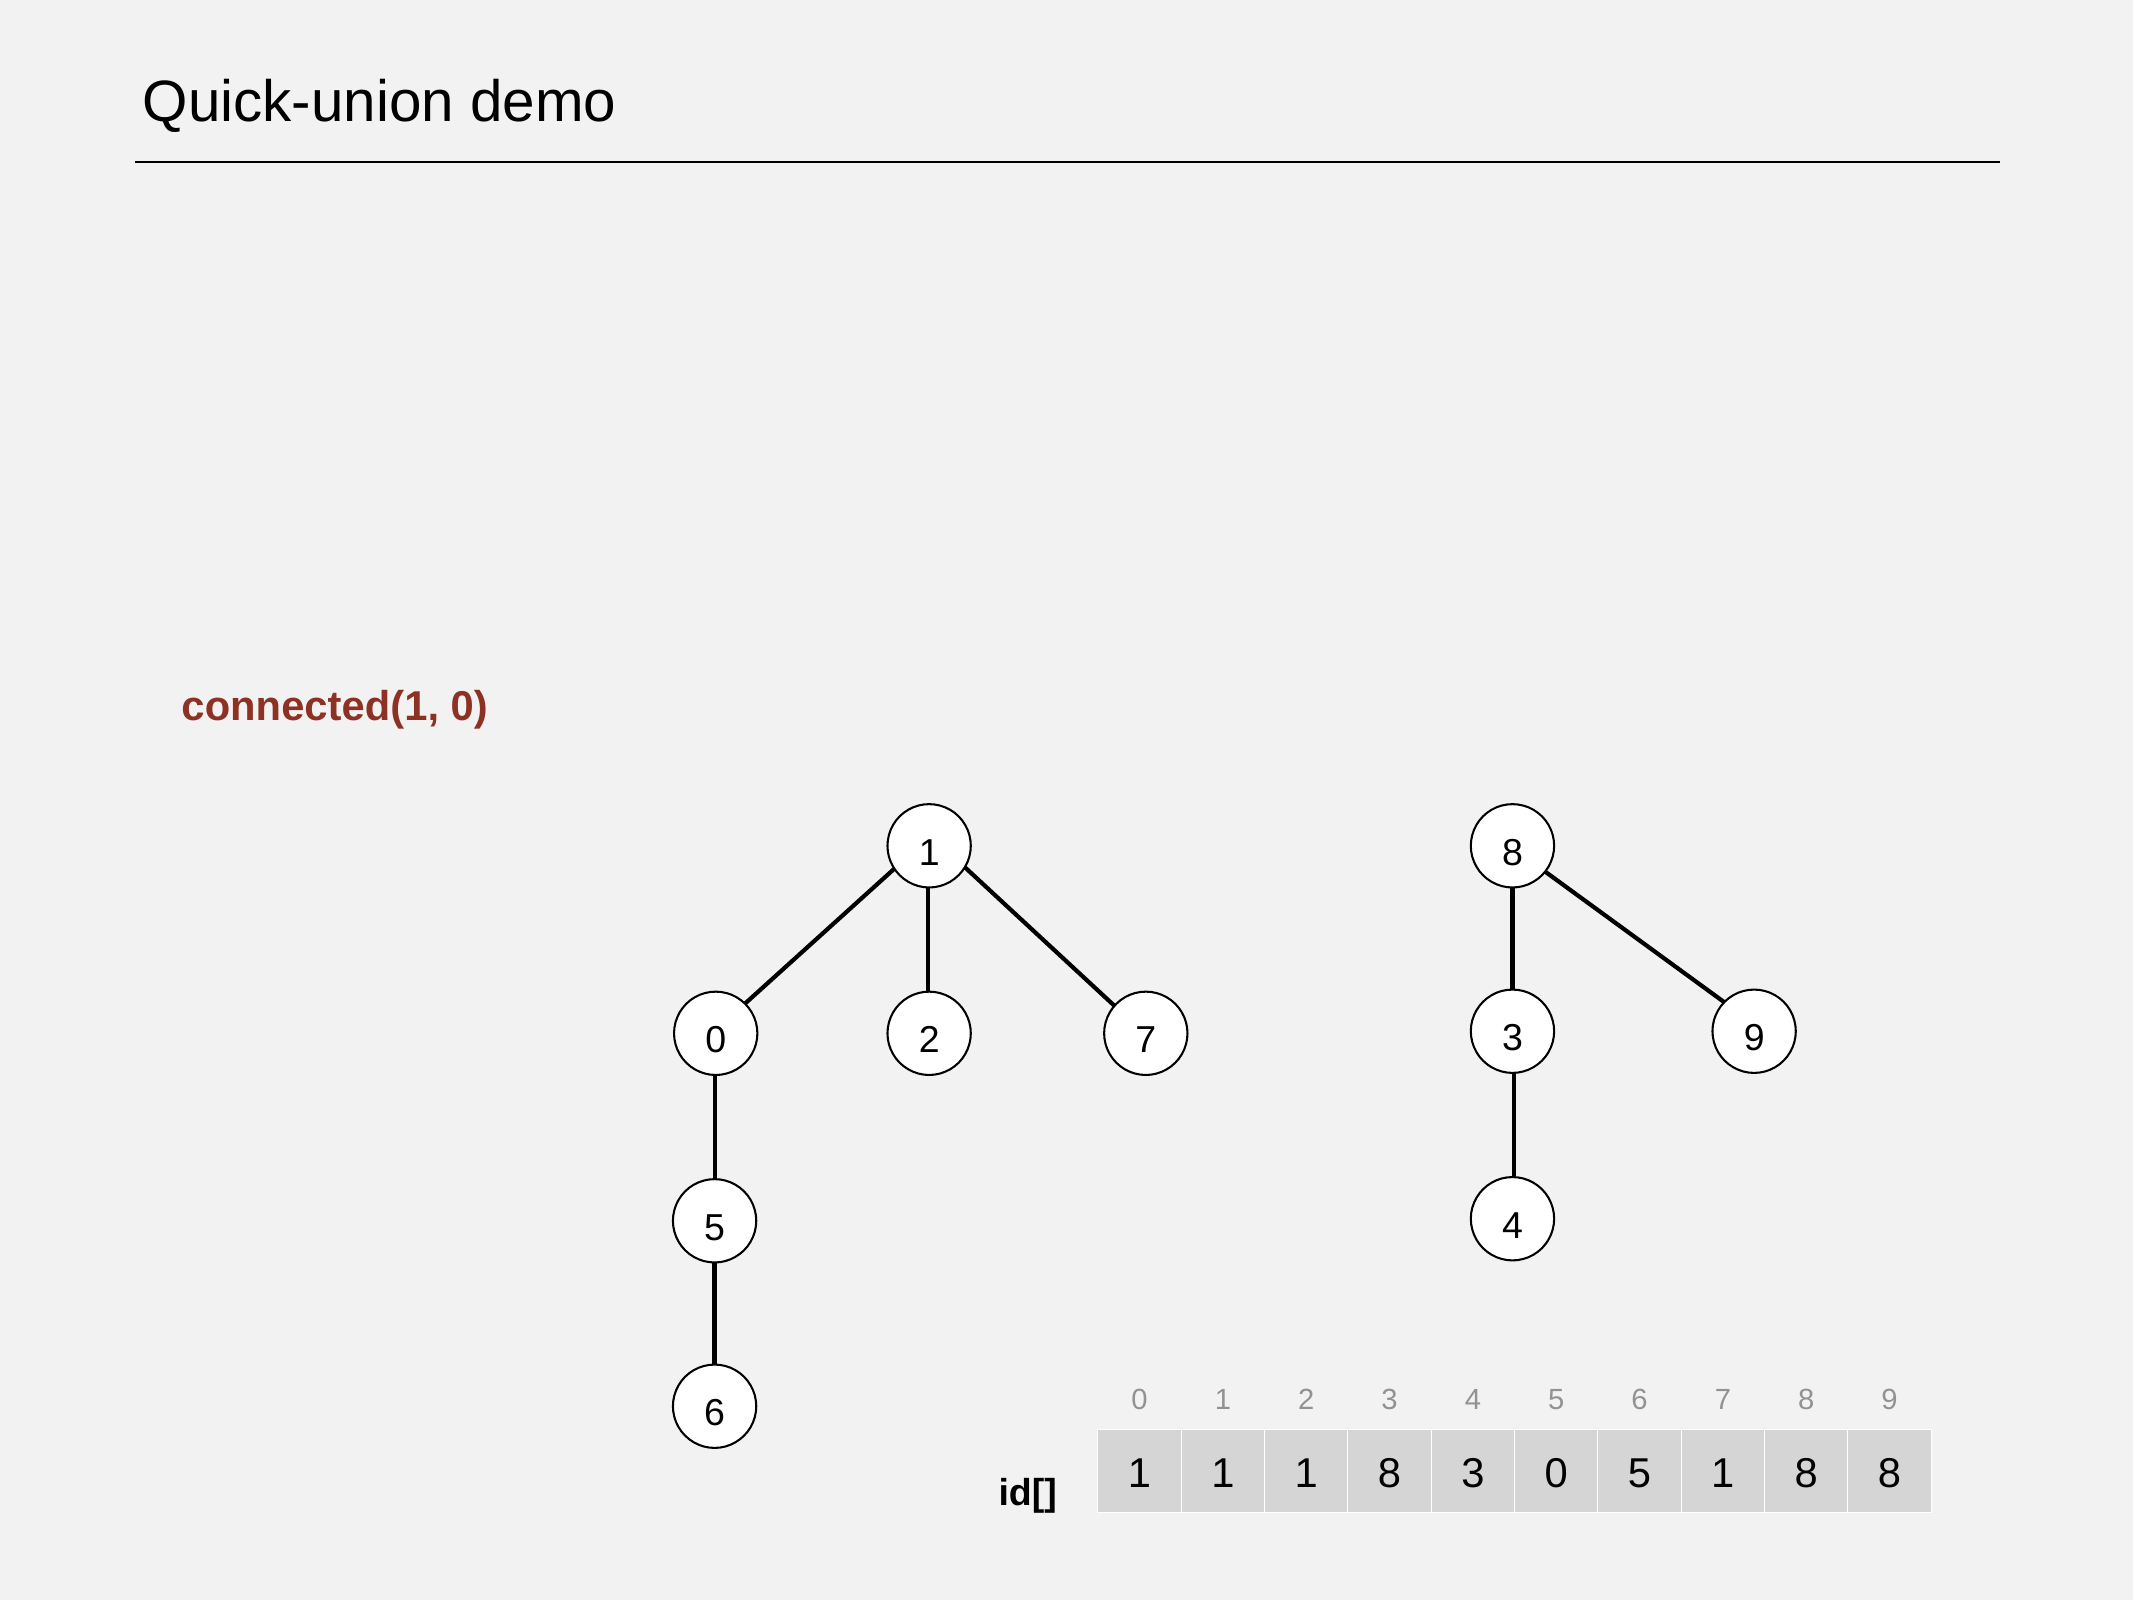

# Quick-union demo
connected(1, 0)
1
8

3
9
0
2
7

4
5

6
0
1
2
3
4
5
6
7
8
9
1
1
1
8
3
0
5
1
8
8
id[]